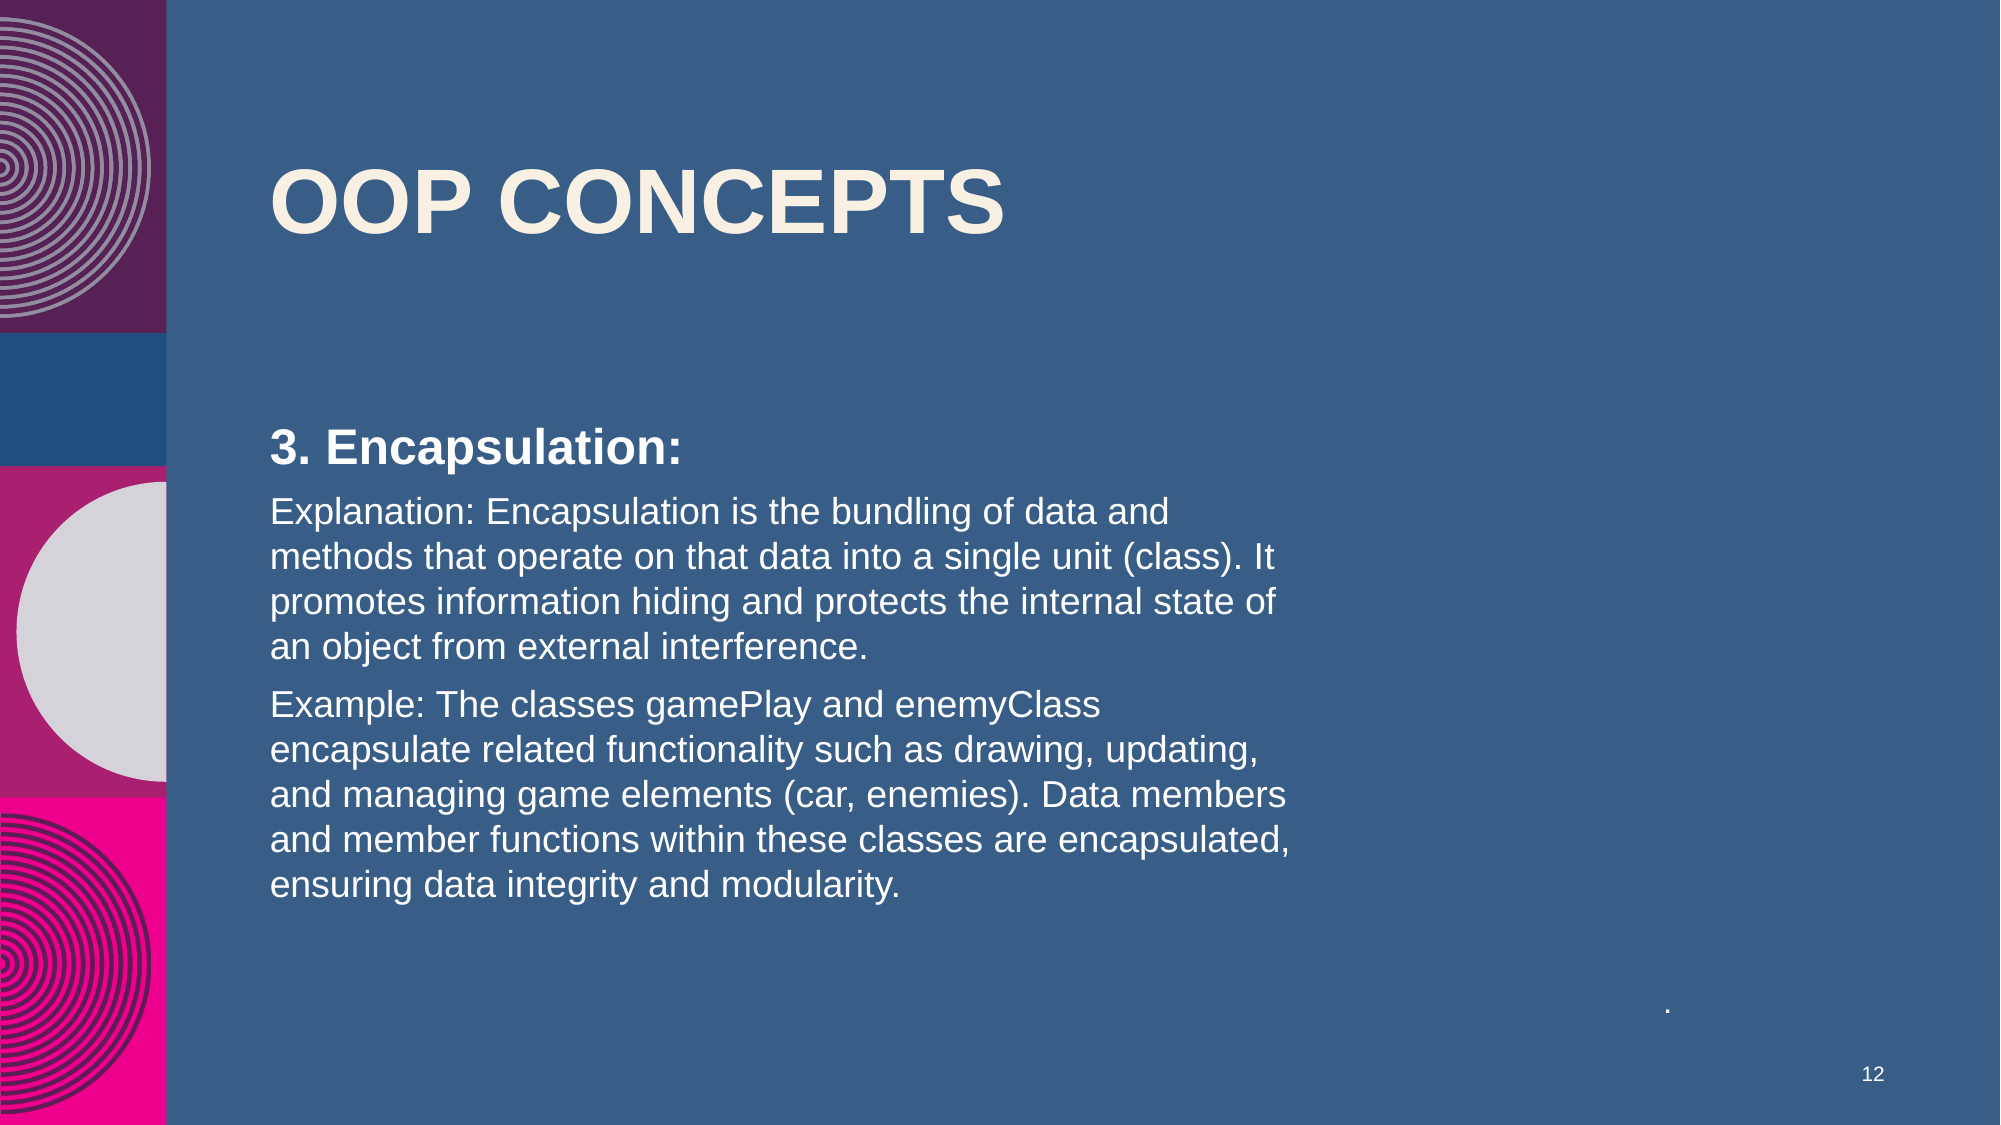

# OOP concepts​
3. Encapsulation:
Explanation: Encapsulation is the bundling of data and methods that operate on that data into a single unit (class). It promotes information hiding and protects the internal state of an object from external interference.
Example: The classes gamePlay and enemyClass encapsulate related functionality such as drawing, updating, and managing game elements (car, enemies). Data members and member functions within these classes are encapsulated, ensuring data integrity and modularity.

.
12